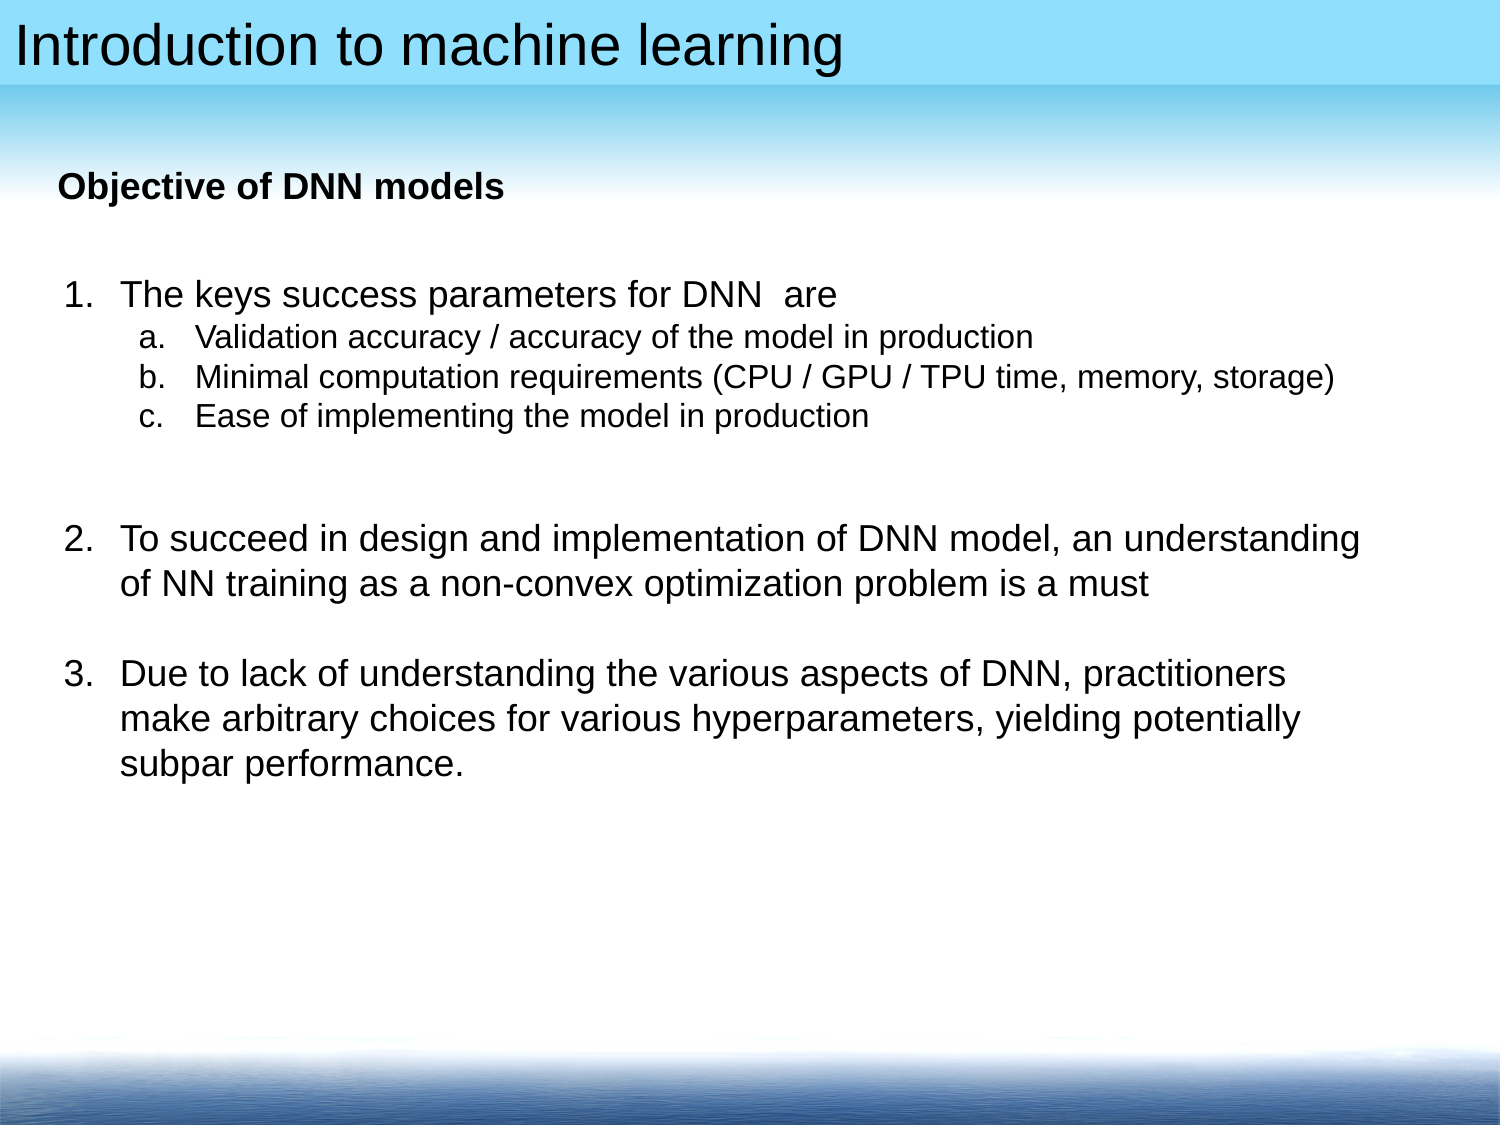

Objective of DNN models
The keys success parameters for DNN  are
Validation accuracy / accuracy of the model in production
Minimal computation requirements (CPU / GPU / TPU time, memory, storage)
Ease of implementing the model in production

To succeed in design and implementation of DNN model, an understanding of NN training as a non-convex optimization problem is a must

Due to lack of understanding the various aspects of DNN, practitioners  make arbitrary choices for various hyperparameters, yielding potentially subpar performance.